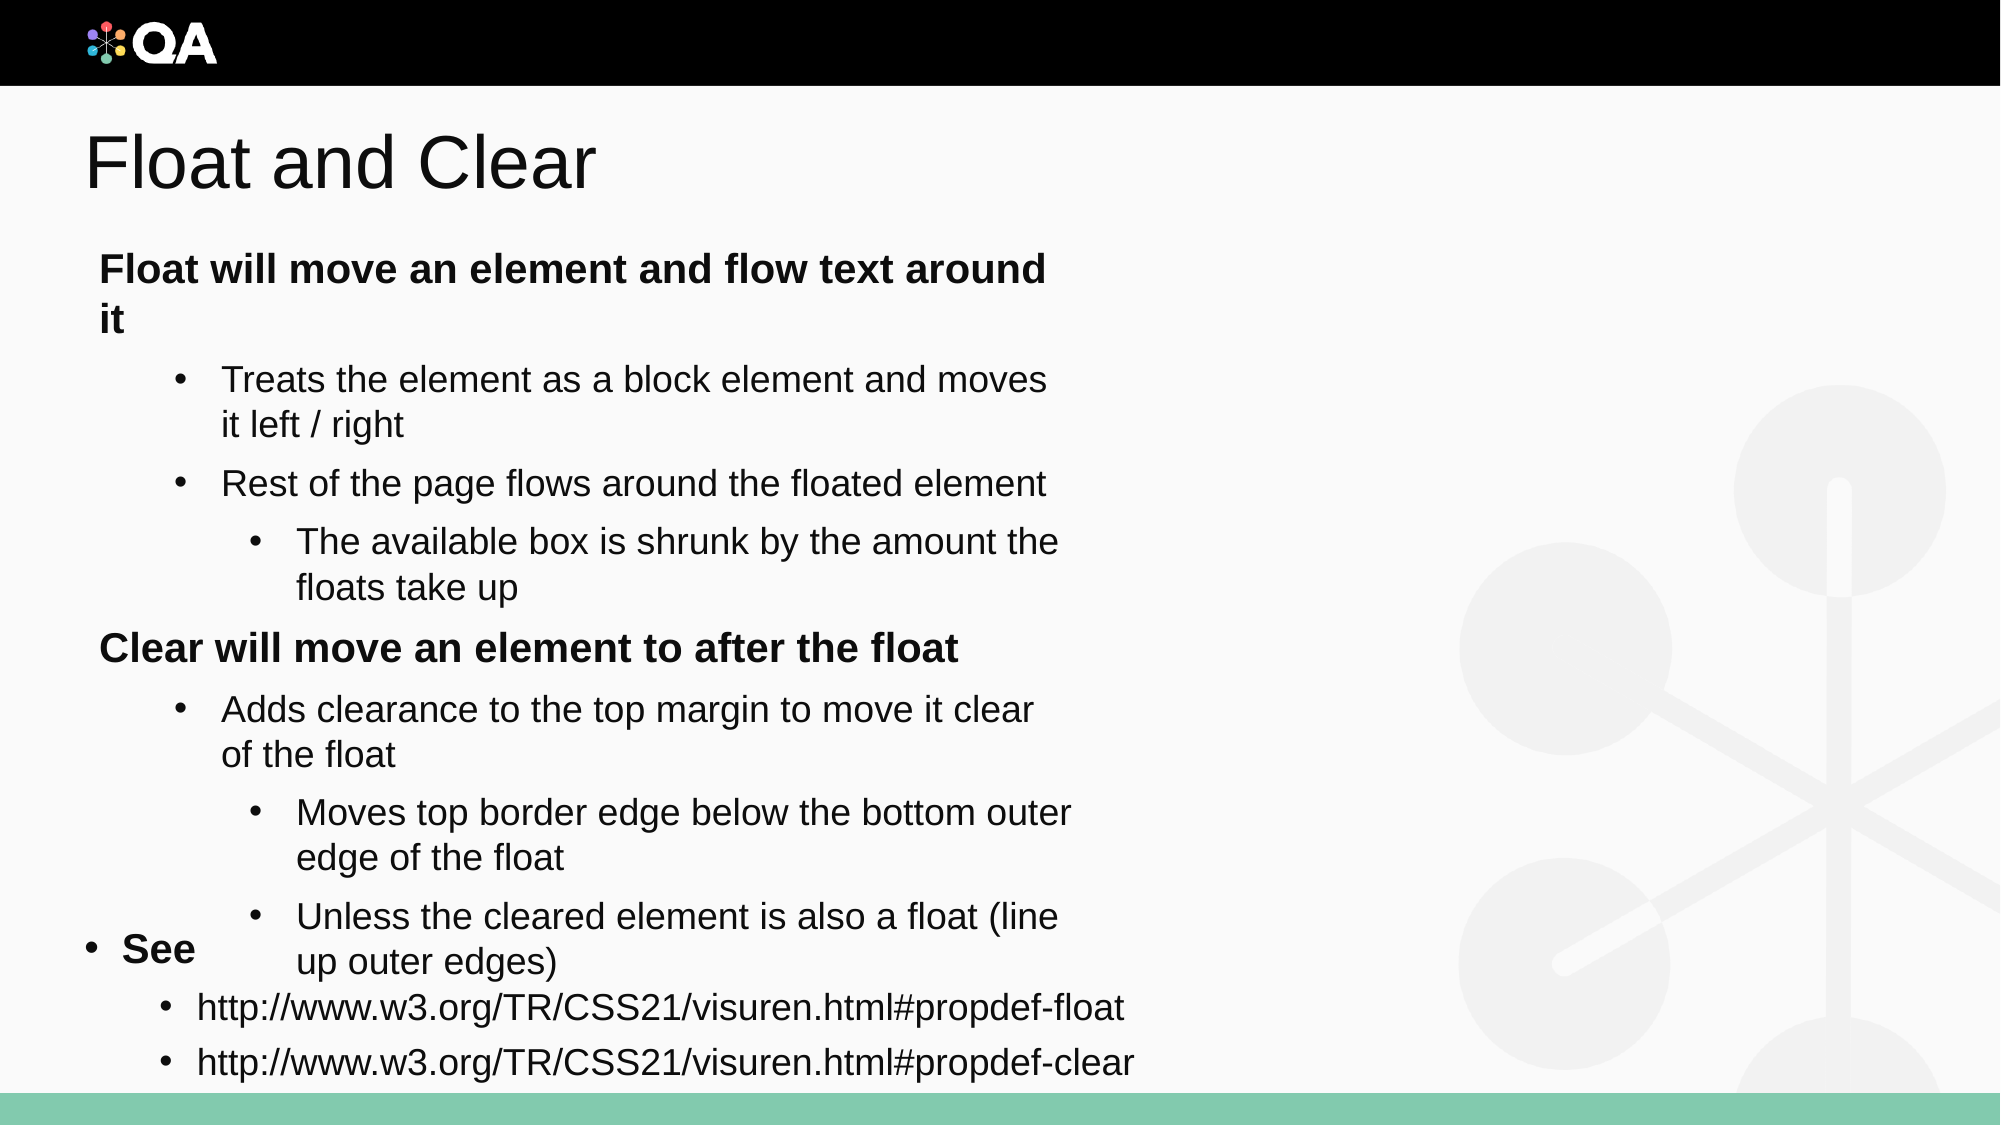

# Float and Clear
Float will move an element and flow text around it
Treats the element as a block element and moves it left / right
Rest of the page flows around the floated element
The available box is shrunk by the amount the floats take up
Clear will move an element to after the float
Adds clearance to the top margin to move it clear of the float
Moves top border edge below the bottom outer edge of the float
Unless the cleared element is also a float (line up outer edges)
See
http://www.w3.org/TR/CSS21/visuren.html#propdef-float
http://www.w3.org/TR/CSS21/visuren.html#propdef-clear